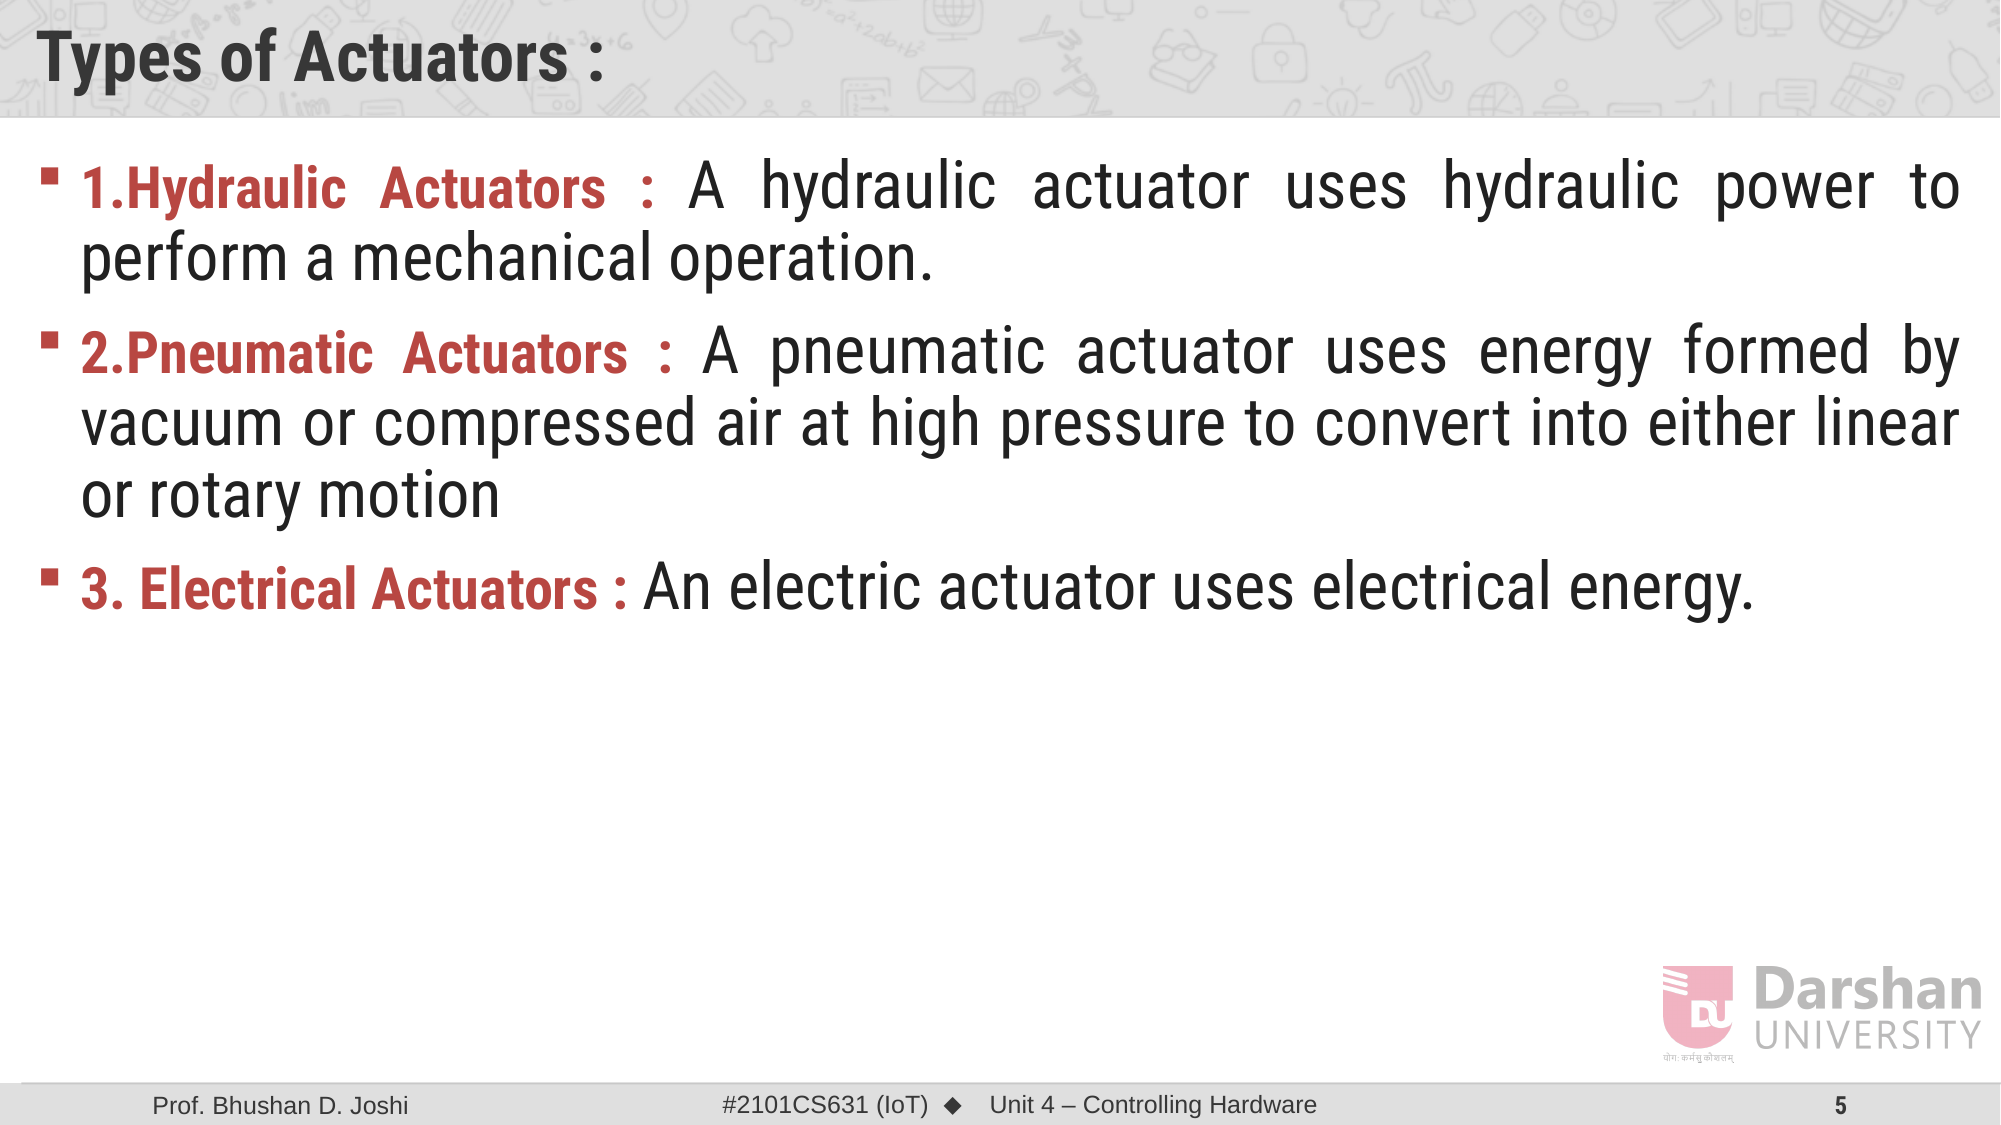

# Types of Actuators :
1.Hydraulic Actuators : A hydraulic actuator uses hydraulic power to perform a mechanical operation.
2.Pneumatic Actuators : A pneumatic actuator uses energy formed by vacuum or compressed air at high pressure to convert into either linear or rotary motion
3. Electrical Actuators : An electric actuator uses electrical energy.